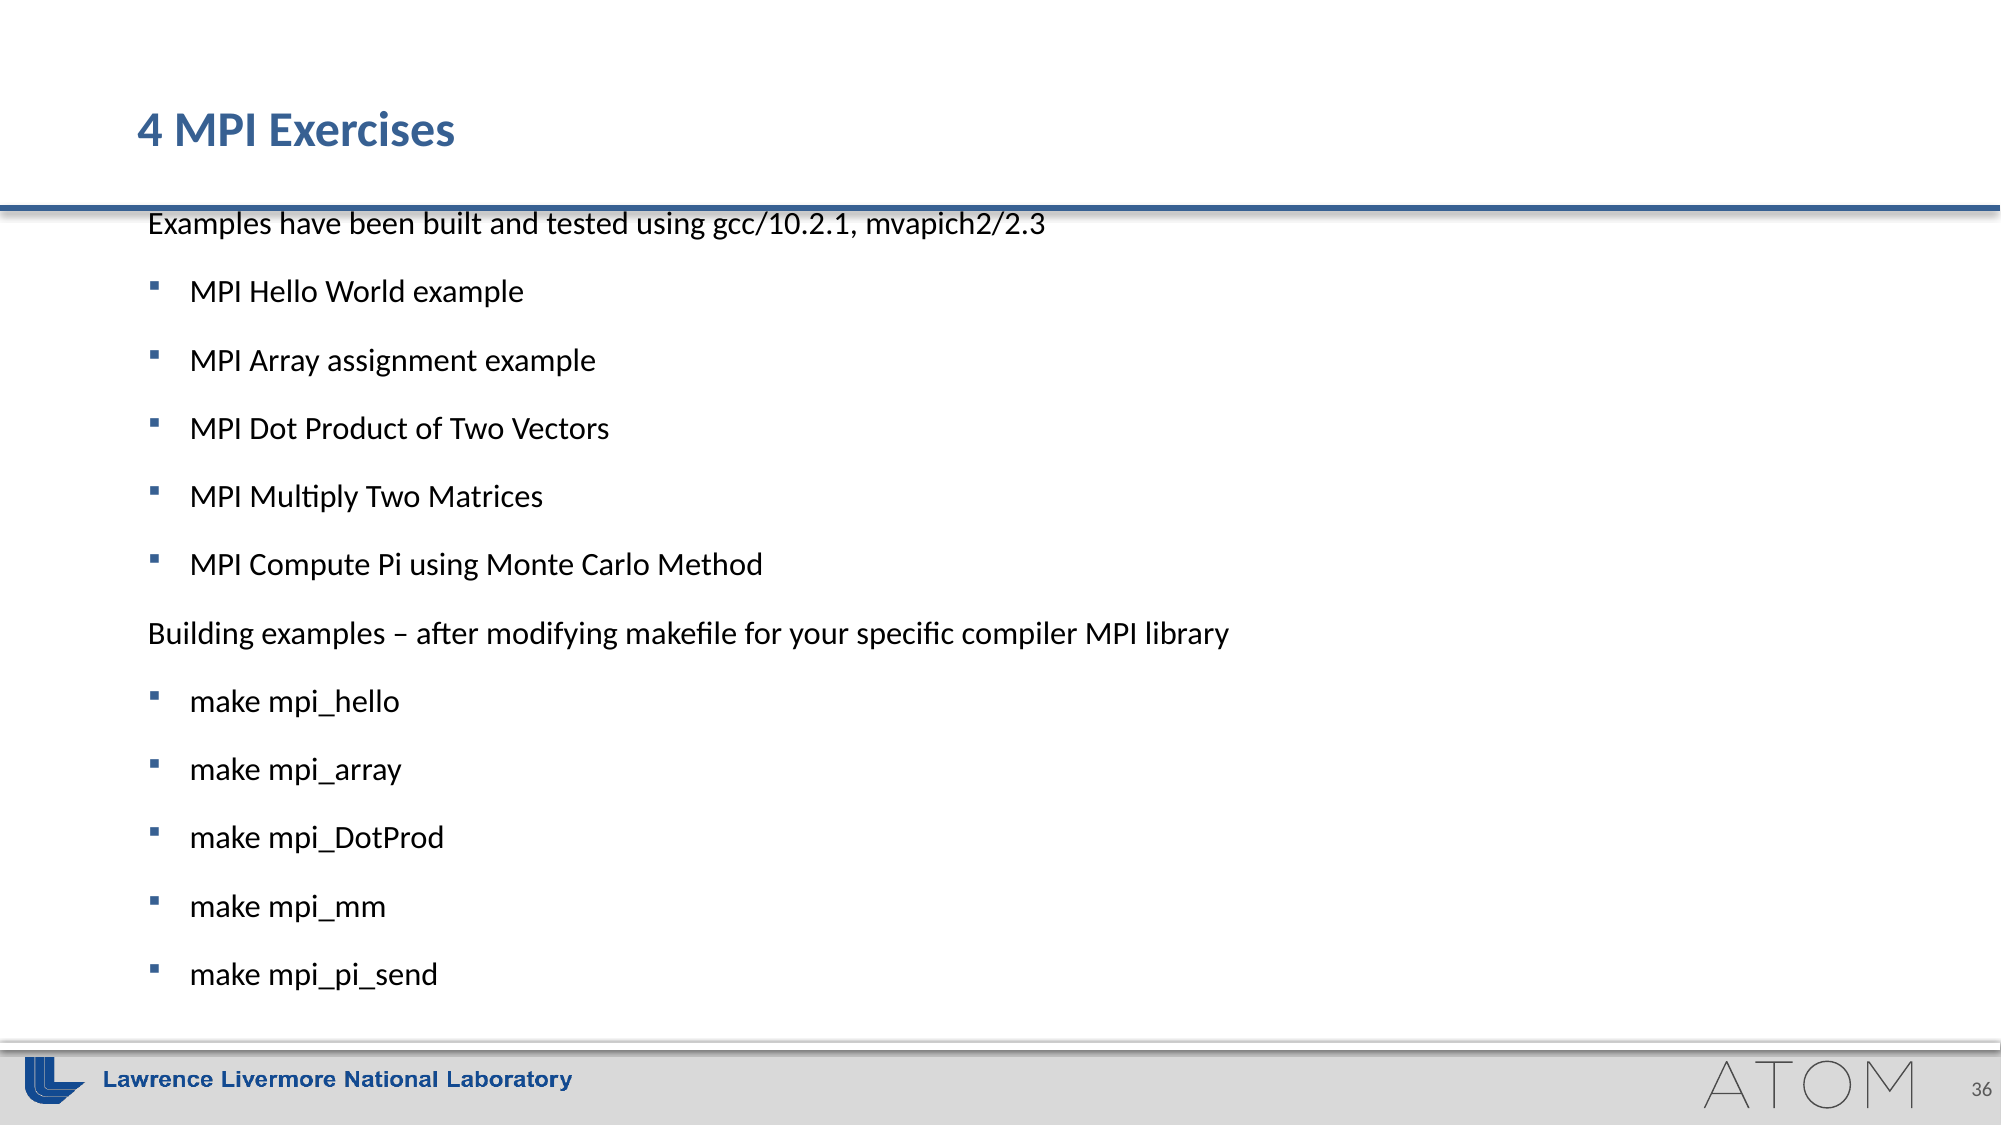

# 4 MPI Exercises
Examples have been built and tested using gcc/10.2.1, mvapich2/2.3
MPI Hello World example
MPI Array assignment example
MPI Dot Product of Two Vectors
MPI Multiply Two Matrices
MPI Compute Pi using Monte Carlo Method
Building examples – after modifying makefile for your specific compiler MPI library
make mpi_hello
make mpi_array
make mpi_DotProd
make mpi_mm
make mpi_pi_send